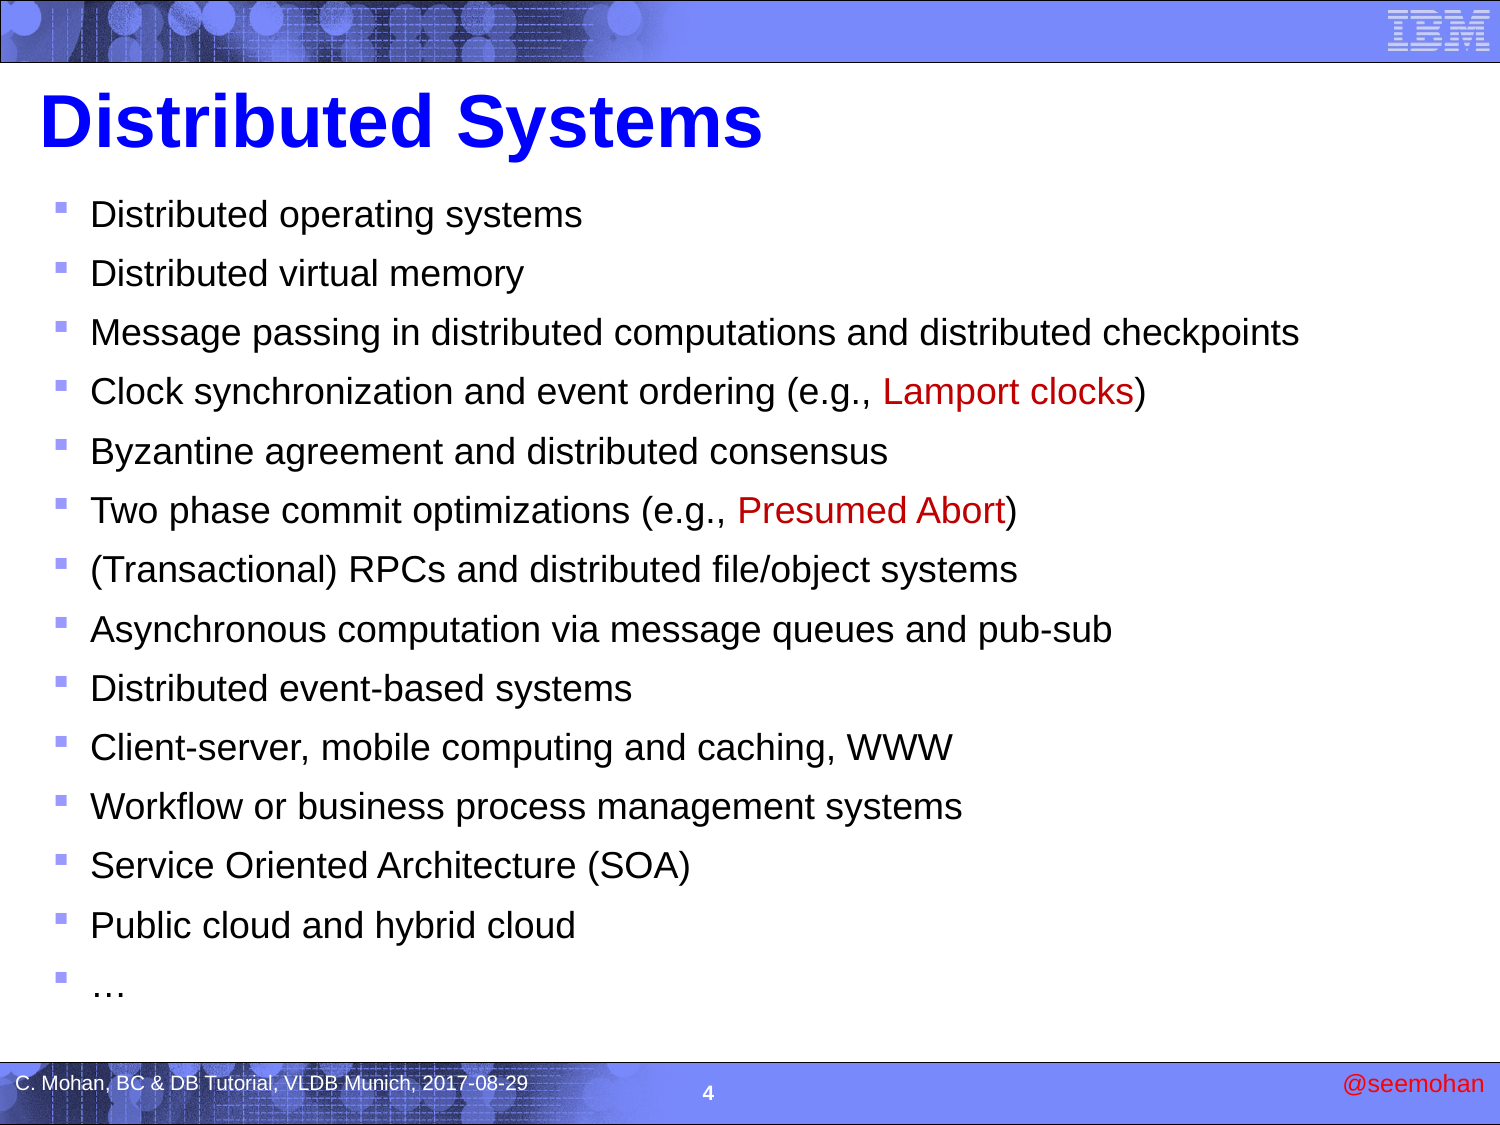

# Distributed Systems
Distributed operating systems
Distributed virtual memory
Message passing in distributed computations and distributed checkpoints
Clock synchronization and event ordering (e.g., Lamport clocks)
Byzantine agreement and distributed consensus
Two phase commit optimizations (e.g., Presumed Abort)
(Transactional) RPCs and distributed file/object systems
Asynchronous computation via message queues and pub-sub
Distributed event-based systems
Client-server, mobile computing and caching, WWW
Workflow or business process management systems
Service Oriented Architecture (SOA)
Public cloud and hybrid cloud
…

4